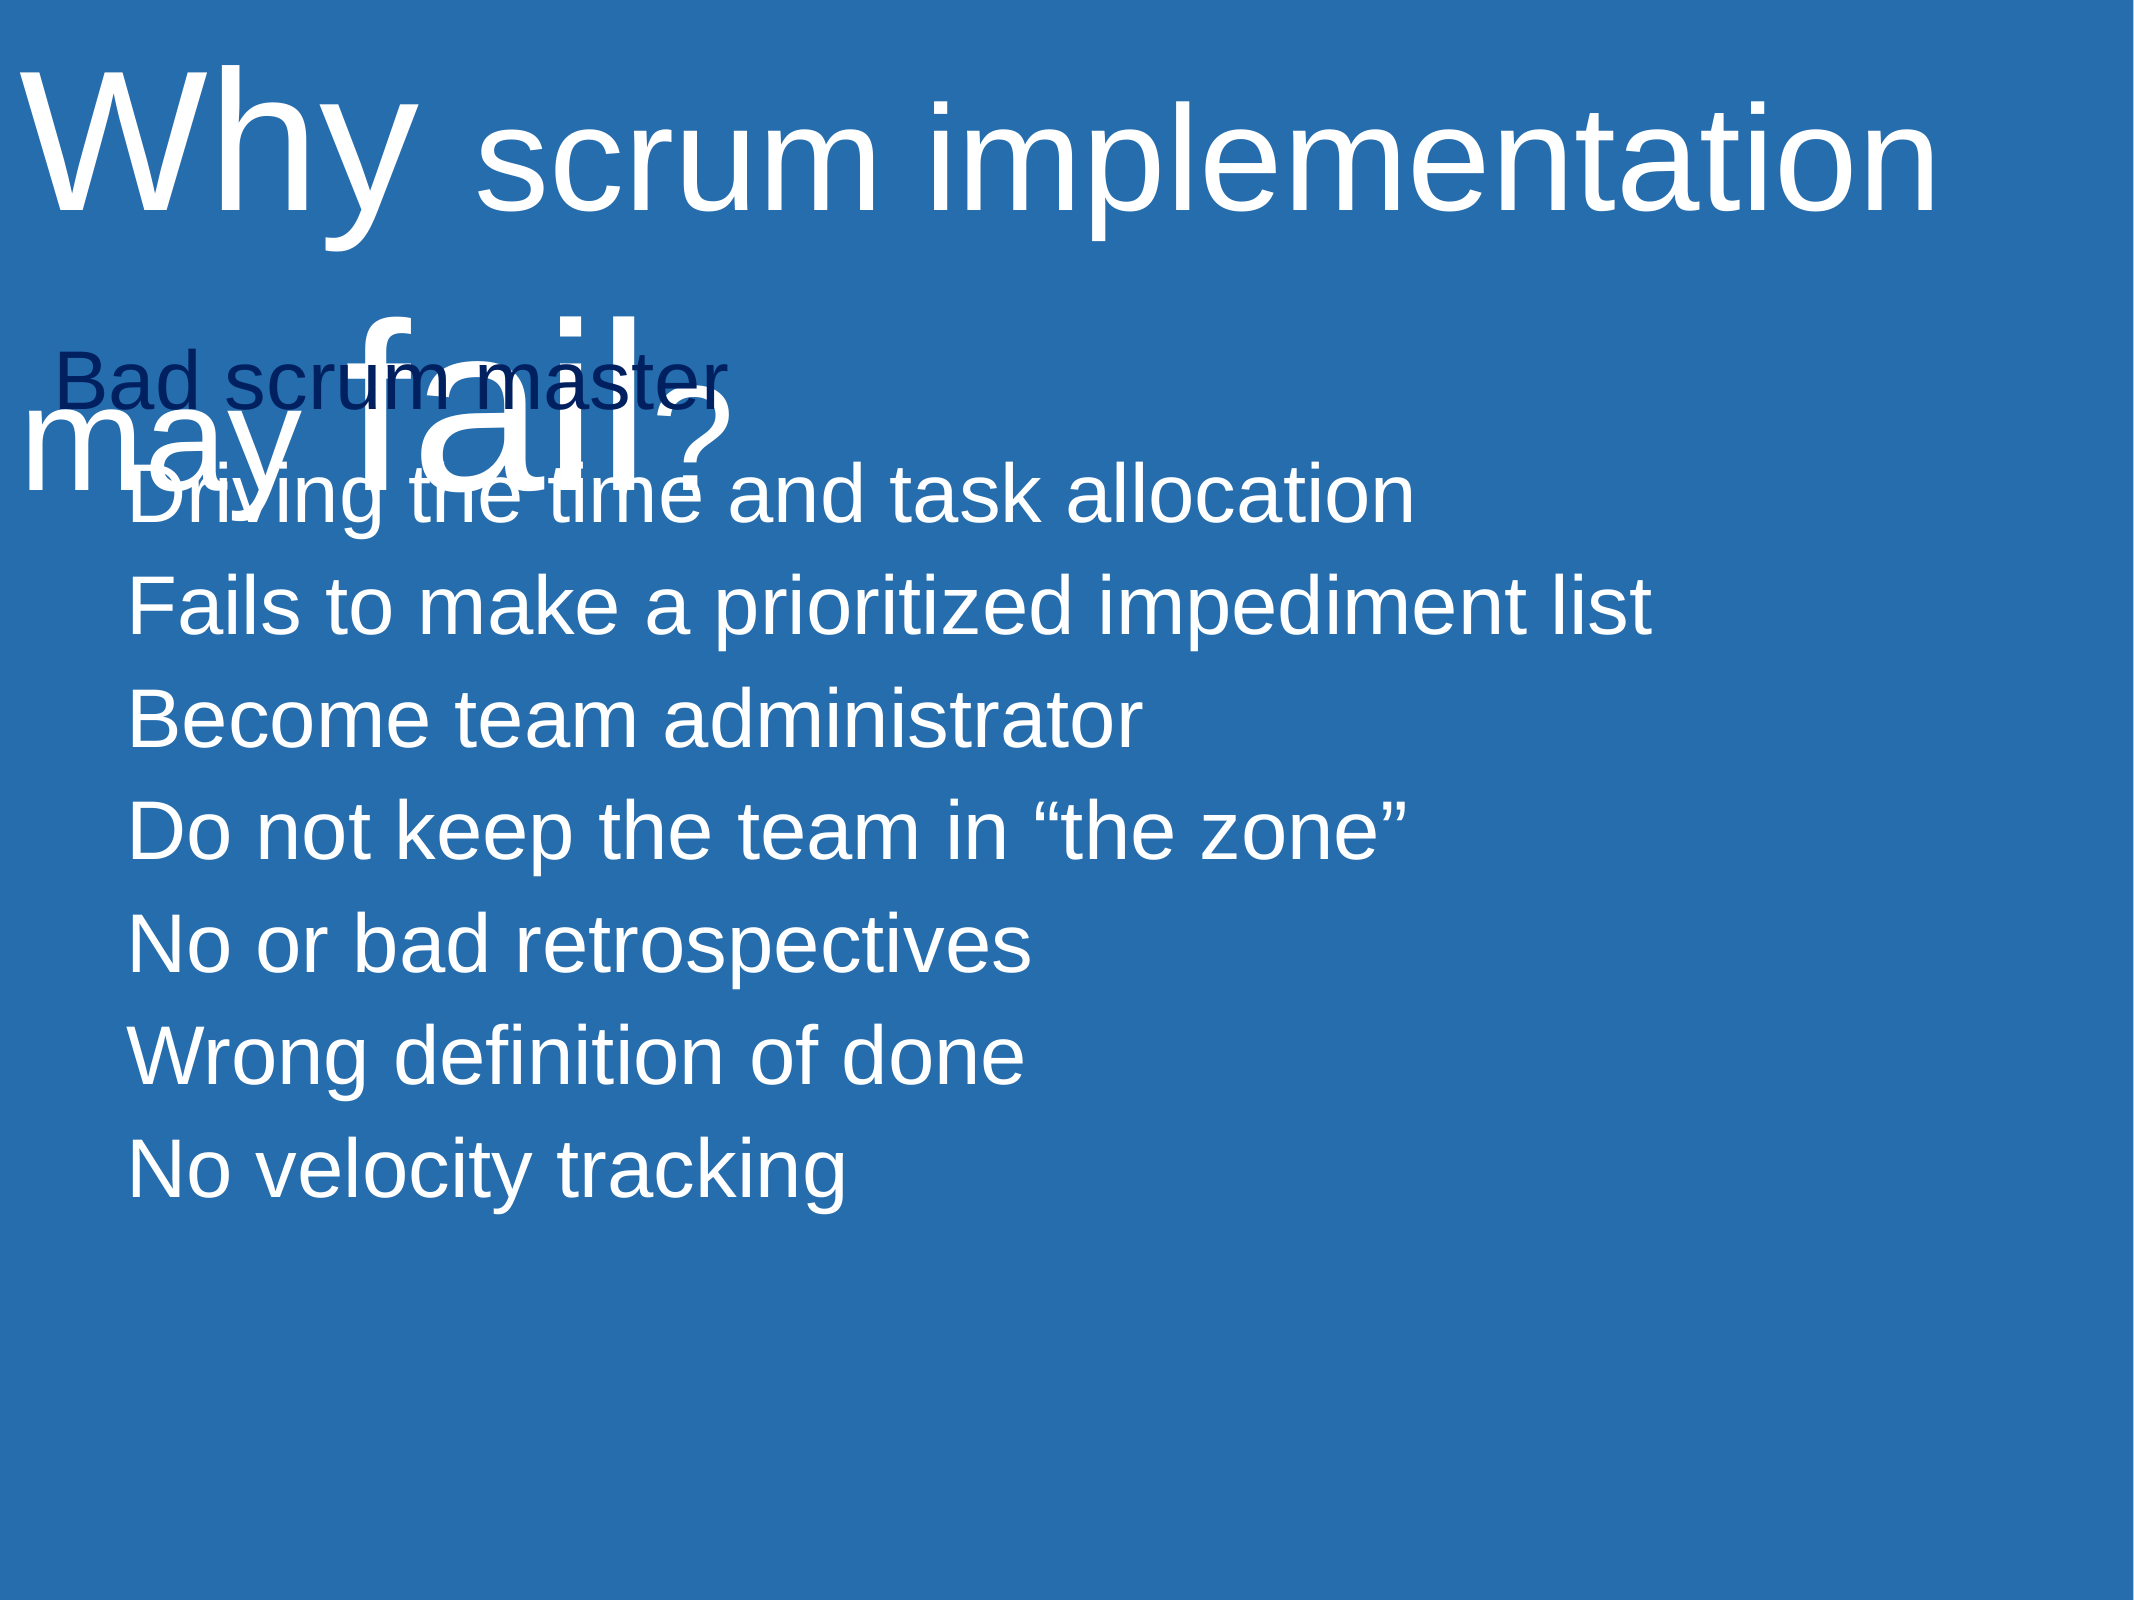

Why scrum implementation may fail?
Bad scrum master
	Driving the time and task allocation
	Fails to make a prioritized impediment list
	Become team administrator
	Do not keep the team in “the zone”
	No or bad retrospectives
	Wrong definition of done
	No velocity tracking